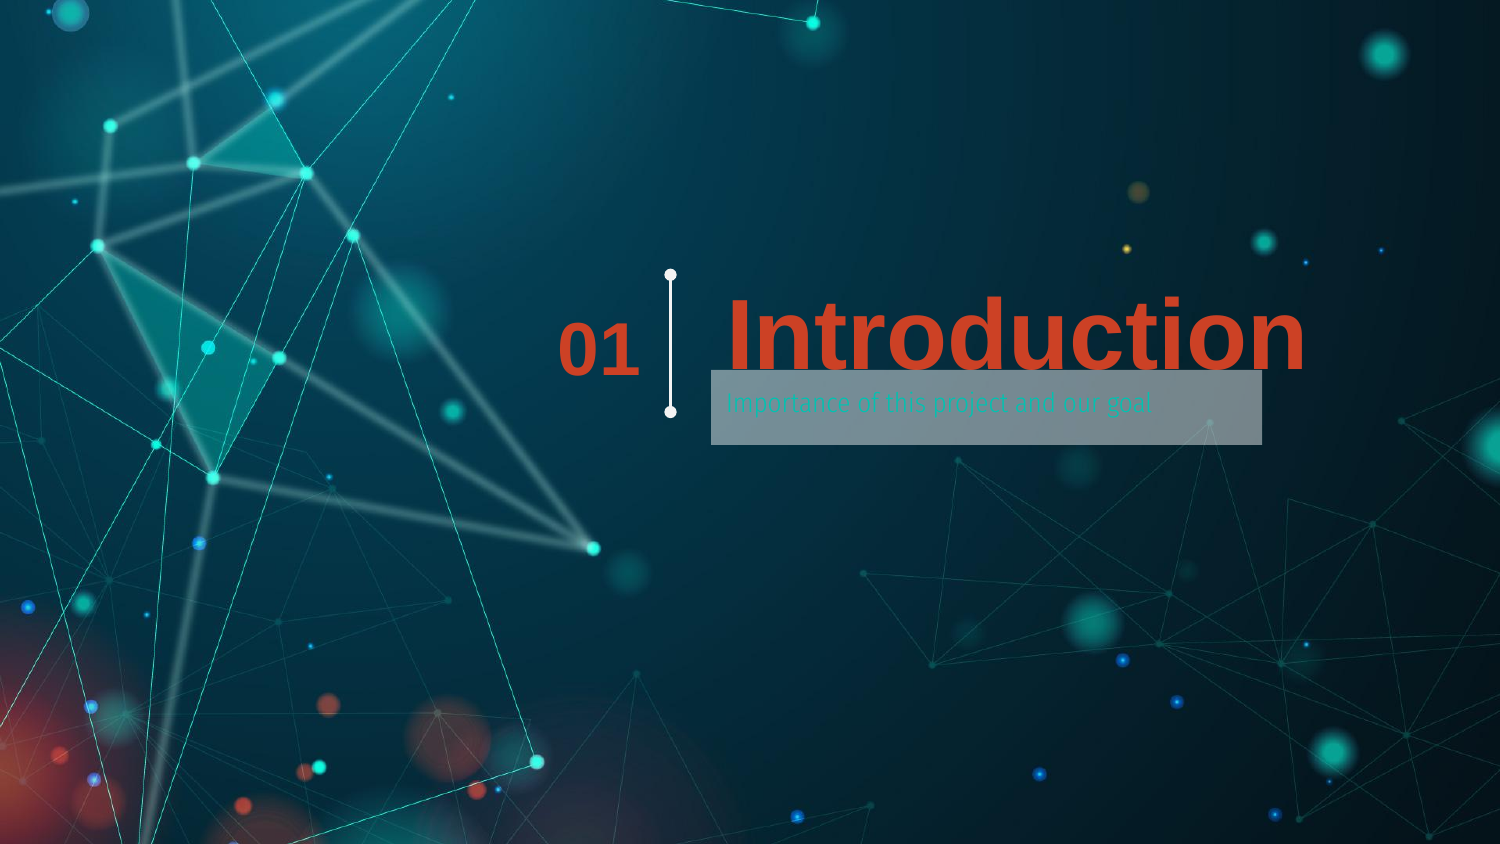

# Introduction
01
Importance of this project and our goal